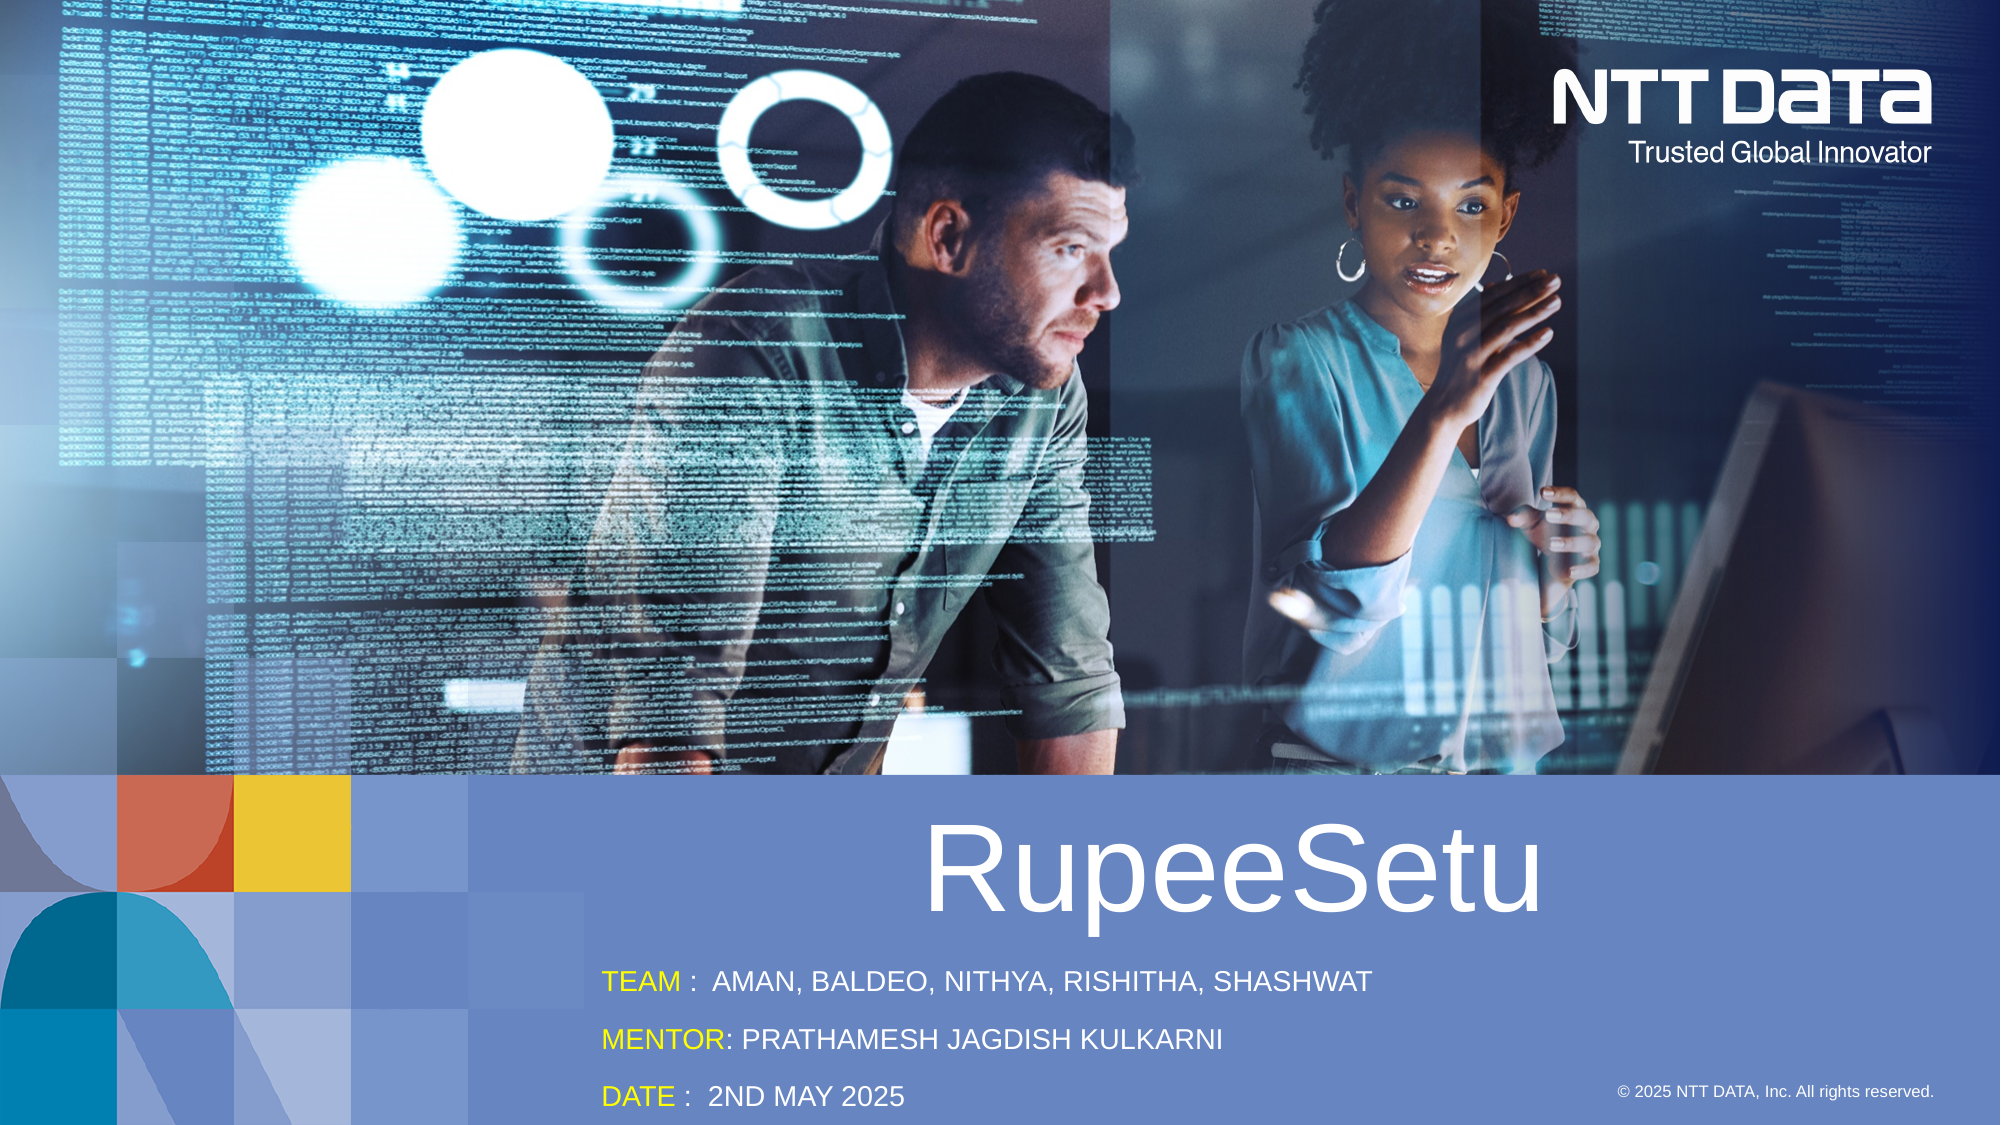

# RupeeSetu

Team :  AMAn, baldeo, Nithya, rishitha, shashwat
MENTOR: Prathamesh Jagdish Kulkarni
Date :  2nd may 2025